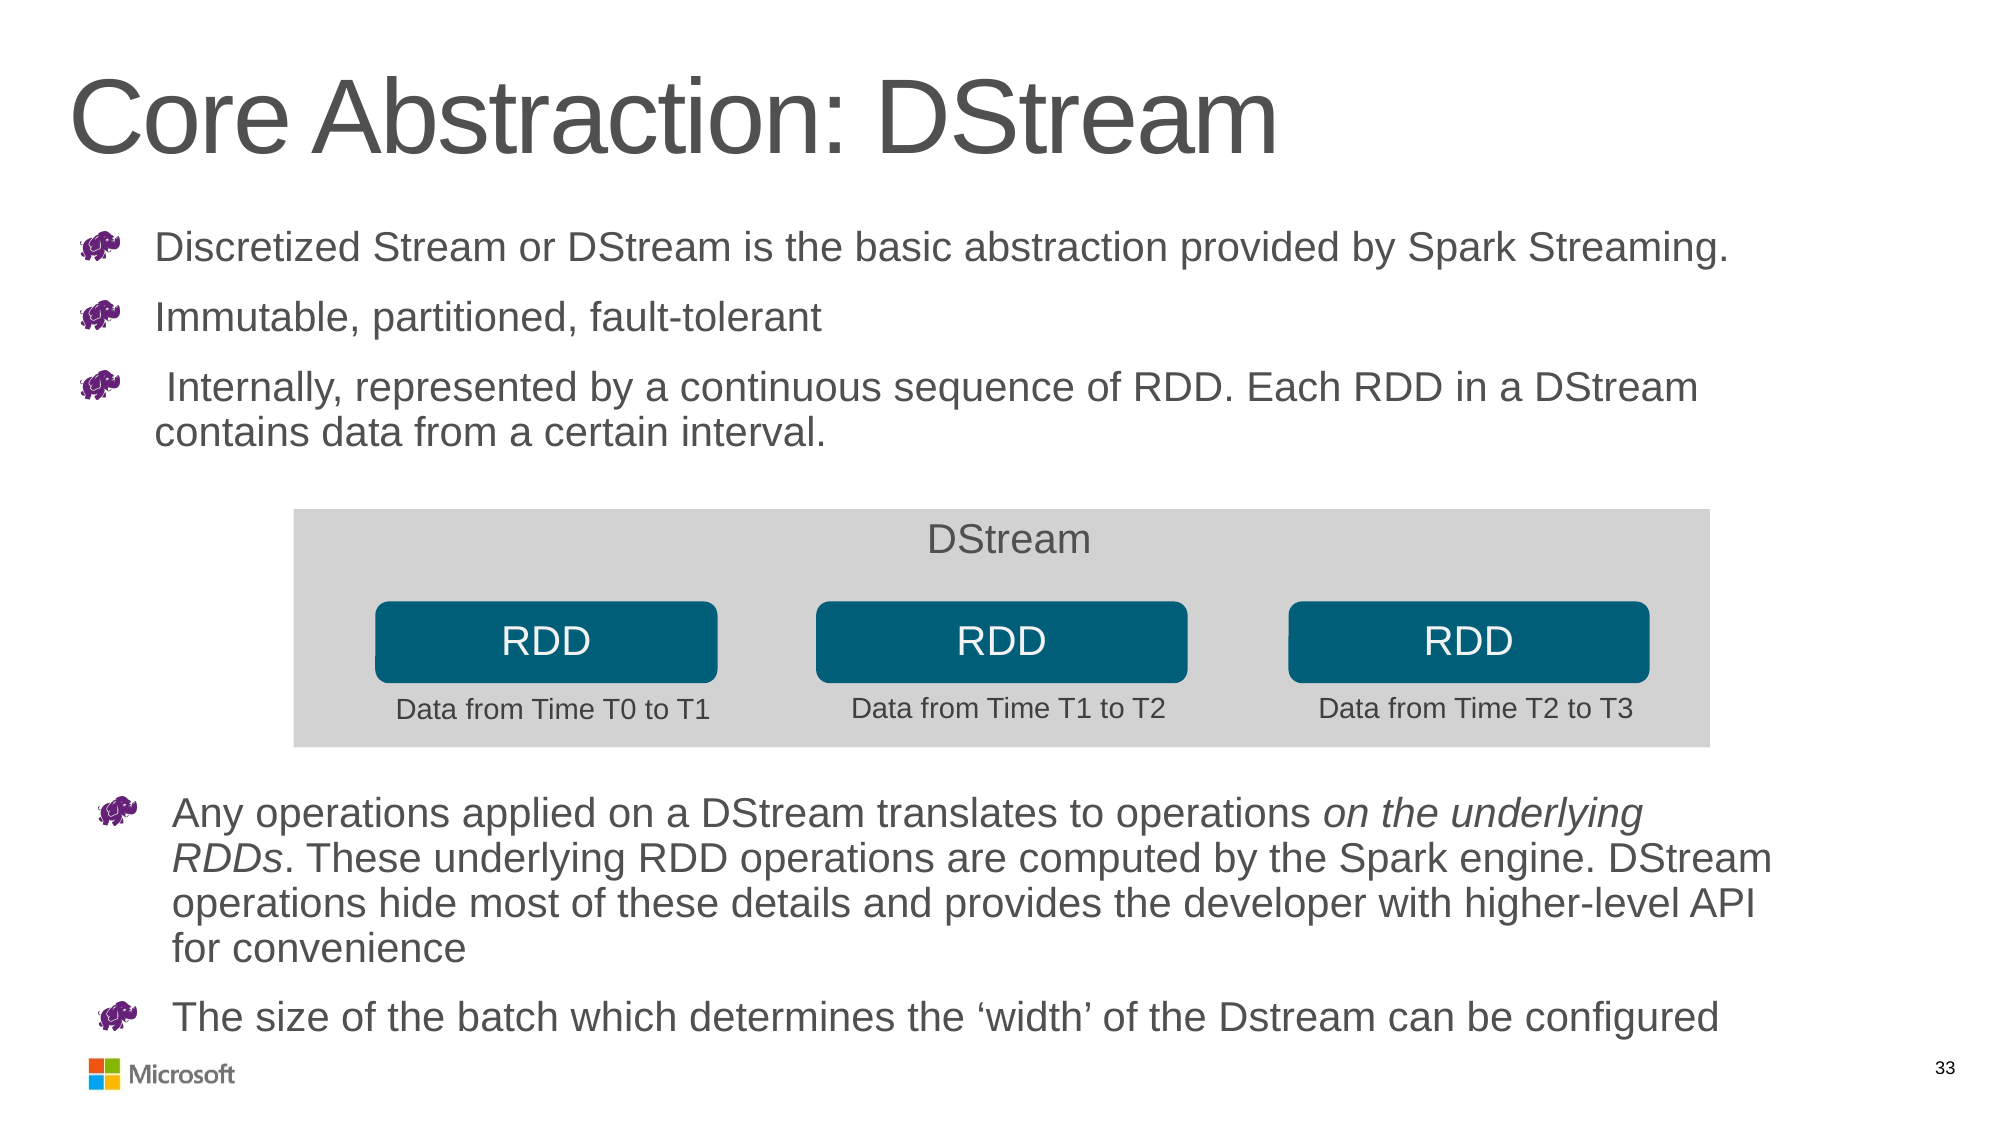

# Core Abstraction: DStream
Discretized Stream or DStream is the basic abstraction provided by Spark Streaming.
Immutable, partitioned, fault-tolerant
 Internally, represented by a continuous sequence of RDD. Each RDD in a DStream contains data from a certain interval.

DStream
RDD
RDD
RDD
Data from Time T1 to T2
Data from Time T2 to T3
Data from Time T0 to T1
Any operations applied on a DStream translates to operations on the underlying RDDs. These underlying RDD operations are computed by the Spark engine. DStream operations hide most of these details and provides the developer with higher-level API for convenience
The size of the batch which determines the ‘width’ of the Dstream can be configured
33